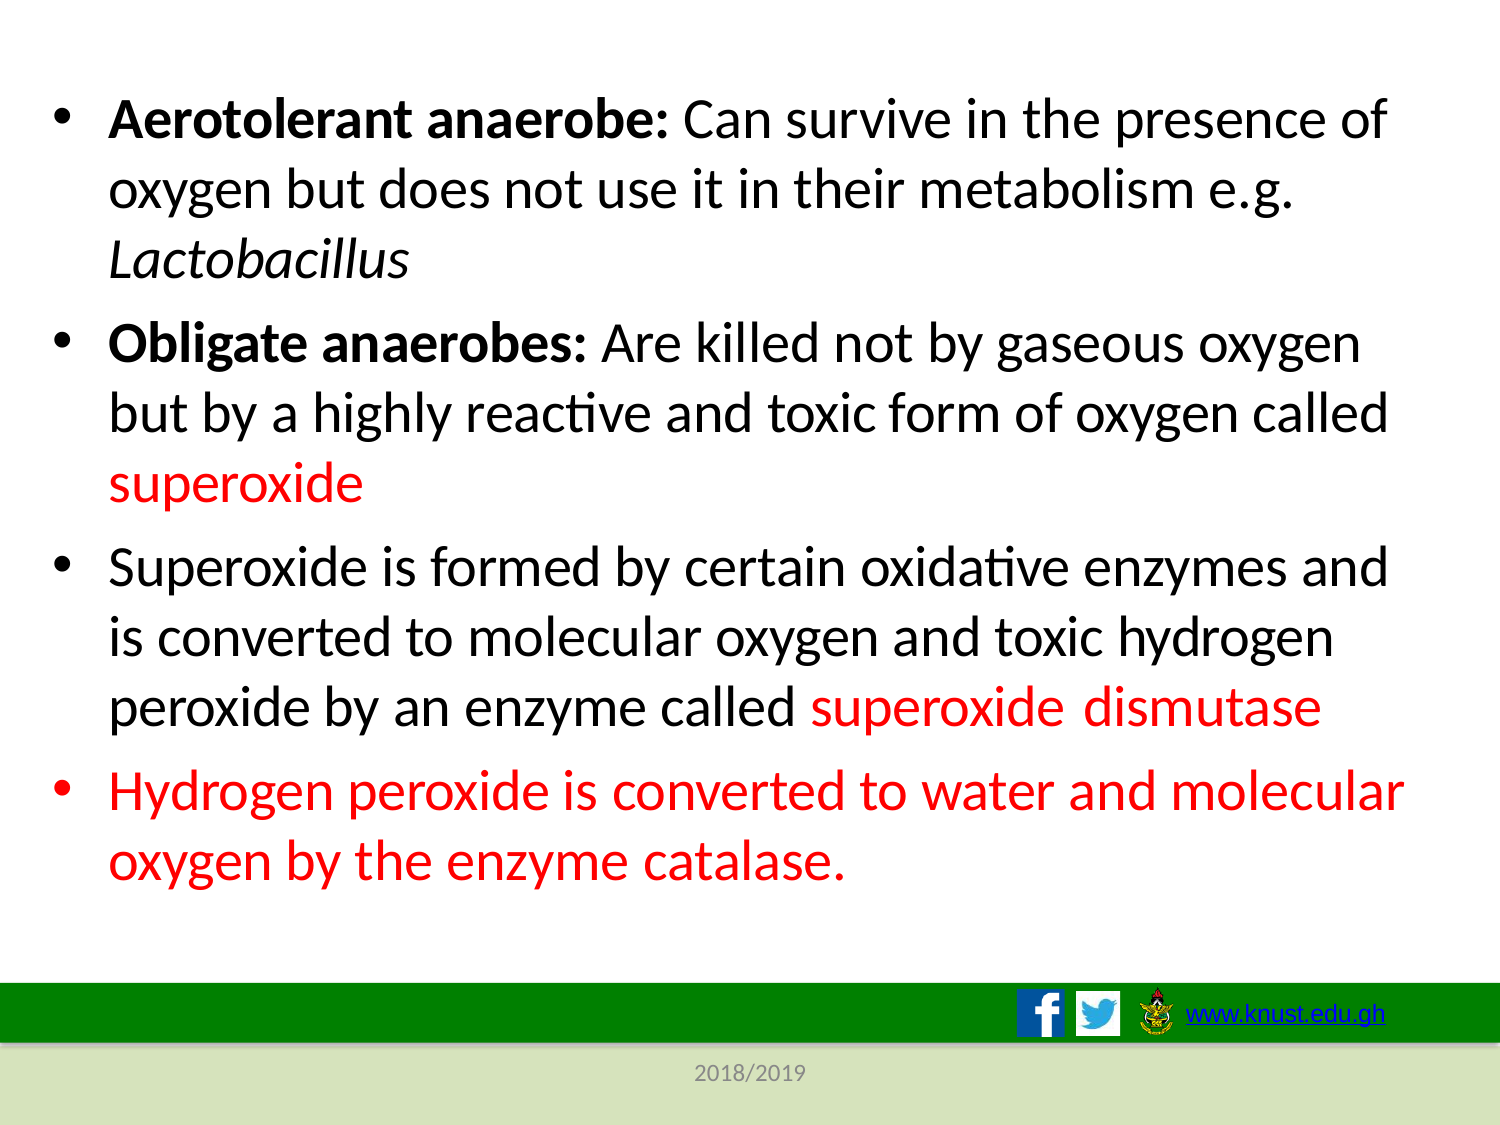

Aerotolerant anaerobe: Can survive in the presence of  oxygen but does not use it in their metabolism e.g.  Lactobacillus
Obligate anaerobes: Are killed not by gaseous oxygen  but by a highly reactive and toxic form of oxygen called  superoxide
Superoxide is formed by certain oxidative enzymes and  is converted to molecular oxygen and toxic hydrogen  peroxide by an enzyme called superoxide dismutase
Hydrogen peroxide is converted to water and molecular  oxygen by the enzyme catalase.
www.knust.edu.gh
2018/2019